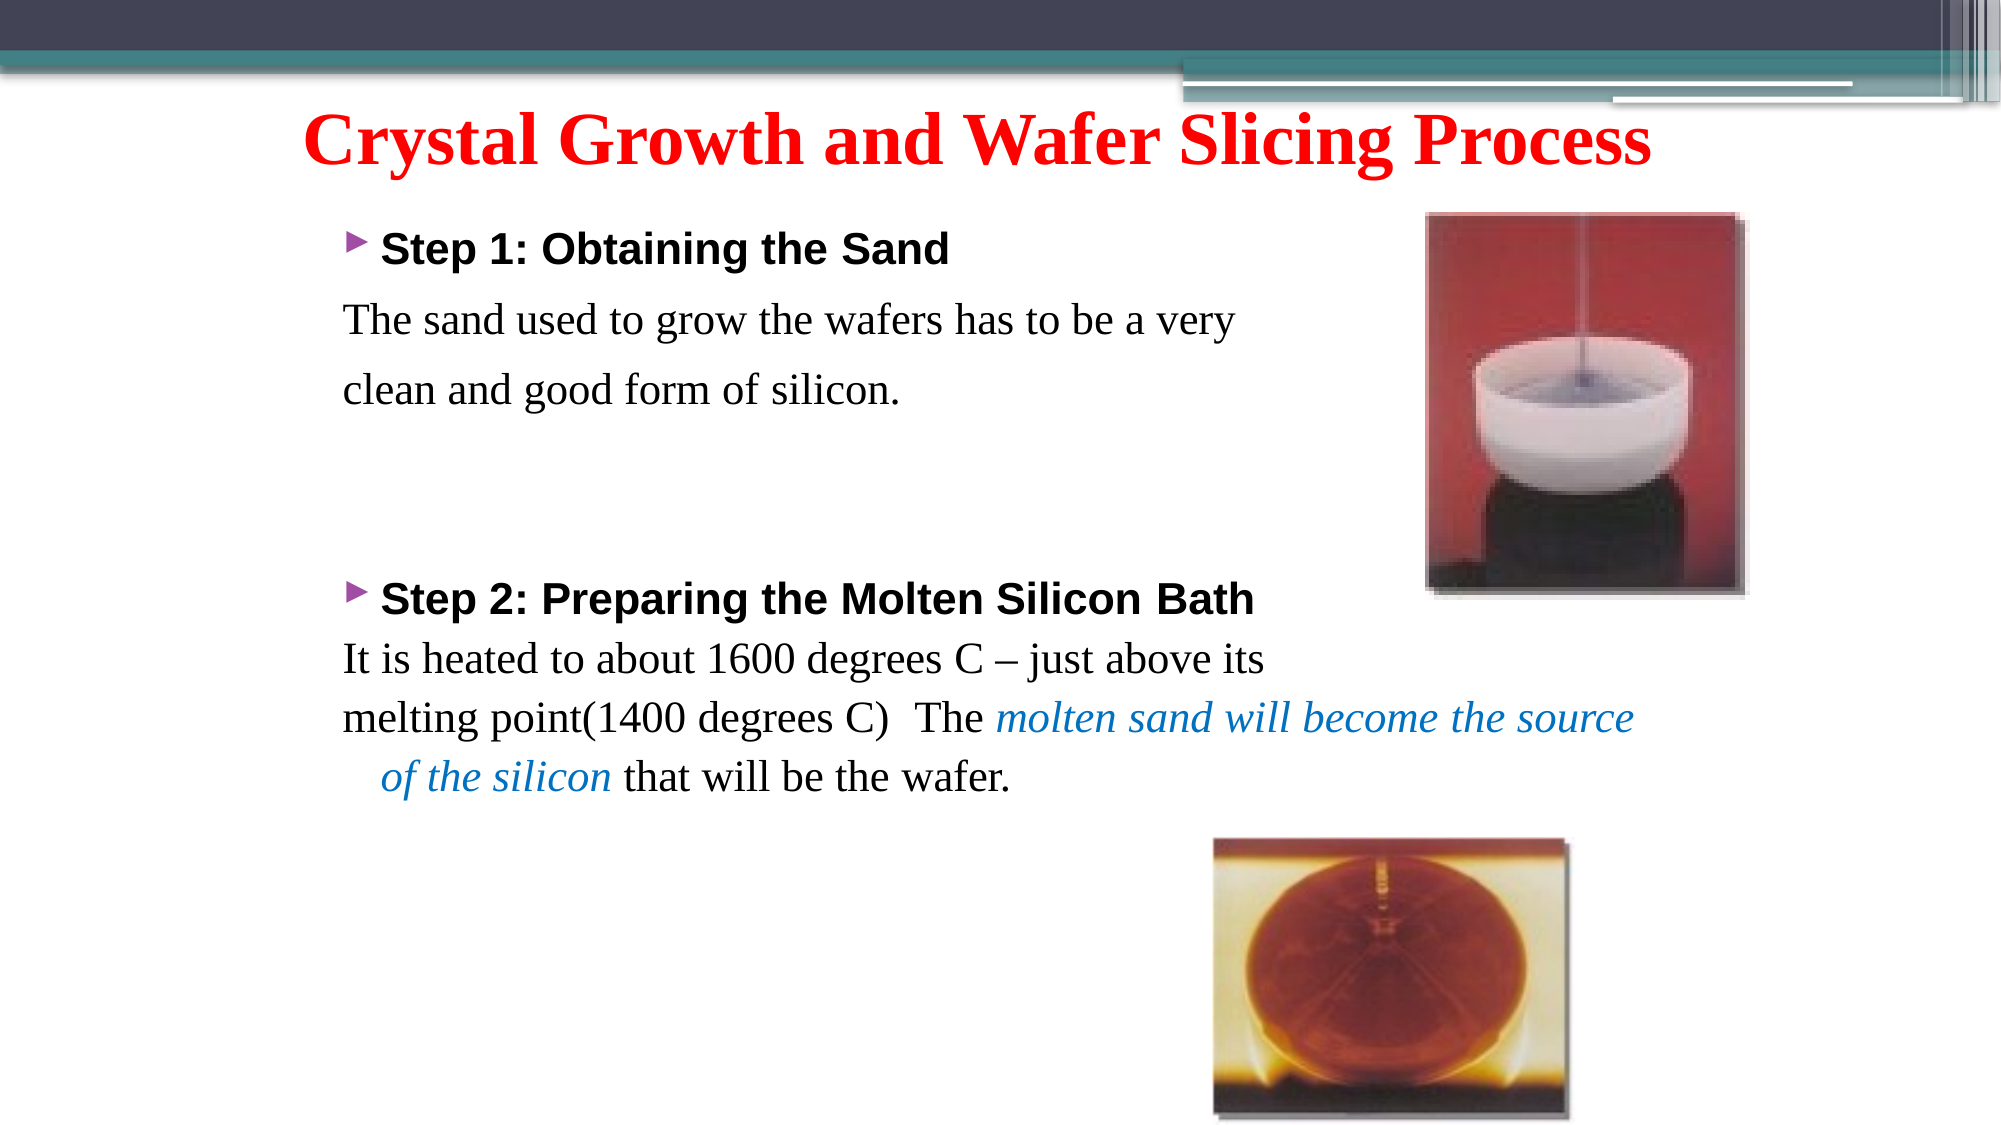

# Crystal Growth and Wafer Slicing Process

Step 1: Obtaining the Sand
The sand used to grow the wafers has to be a very
clean and good form of silicon.

Step 2: Preparing the Molten Silicon Bath
It is heated to about 1600 degrees C – just above its
melting point(1400 degrees C)  The molten sand will become the source of the silicon that will be the wafer.